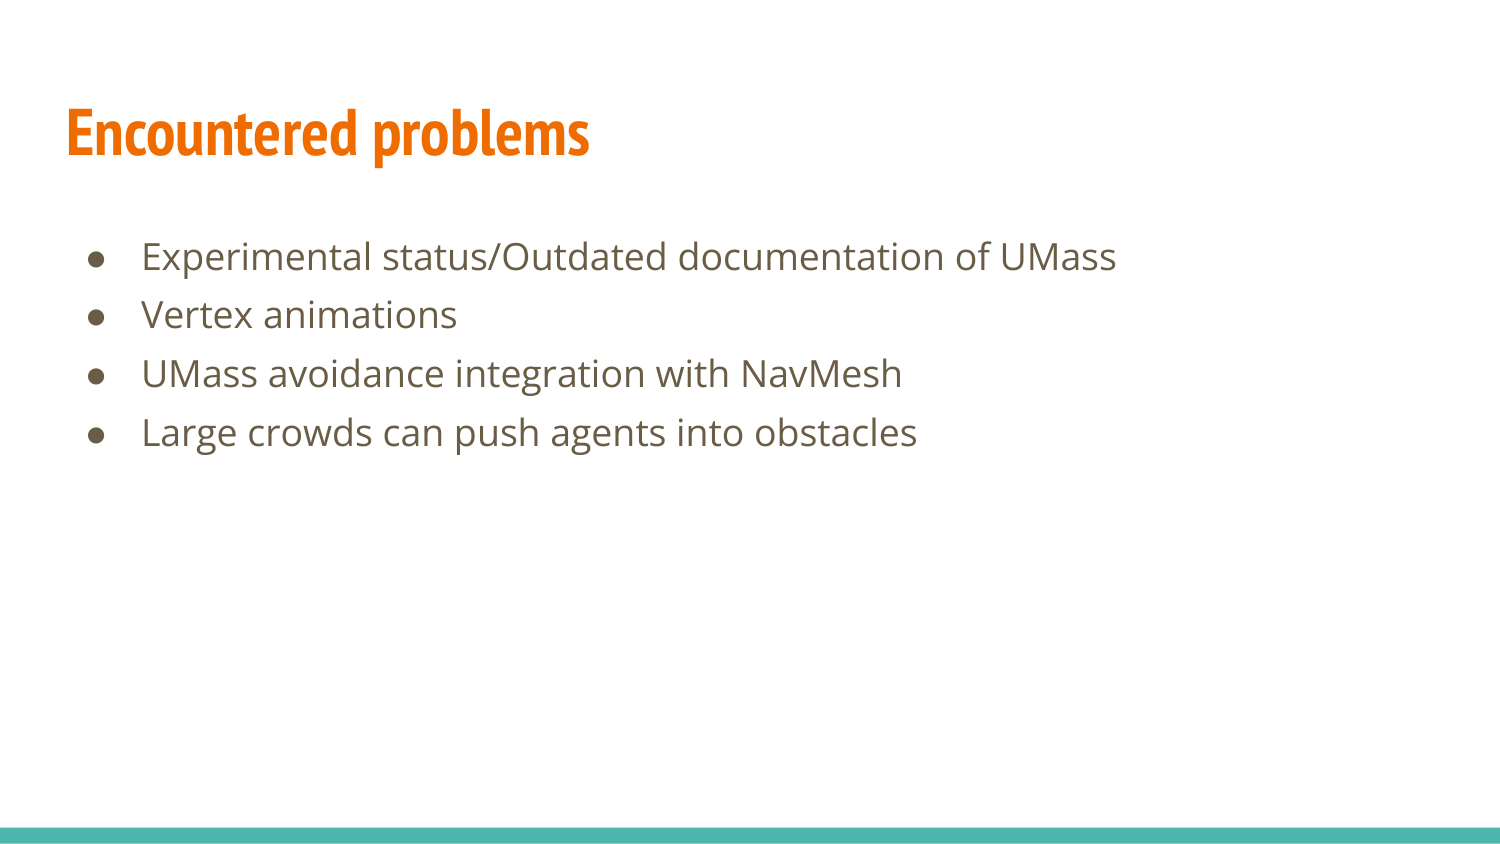

# Encountered problems
Experimental status/Outdated documentation of UMass
Vertex animations
UMass avoidance integration with NavMesh
Large crowds can push agents into obstacles